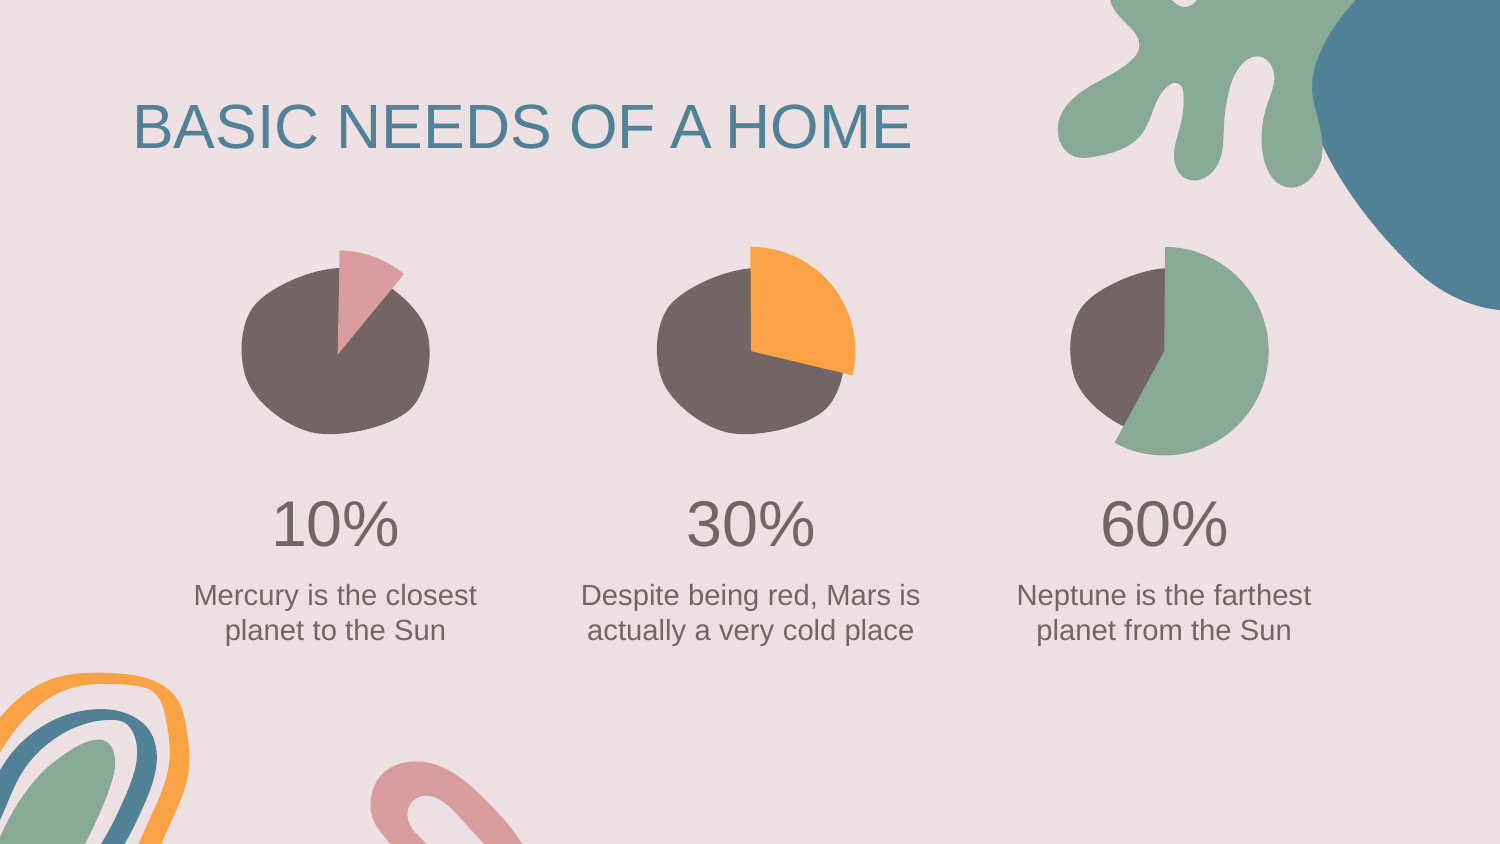

BASIC NEEDS OF A HOME

30%
# 10%
60%
Despite being red, Mars is actually a very cold place
Mercury is the closest planet to the Sun
Neptune is the farthest planet from the Sun